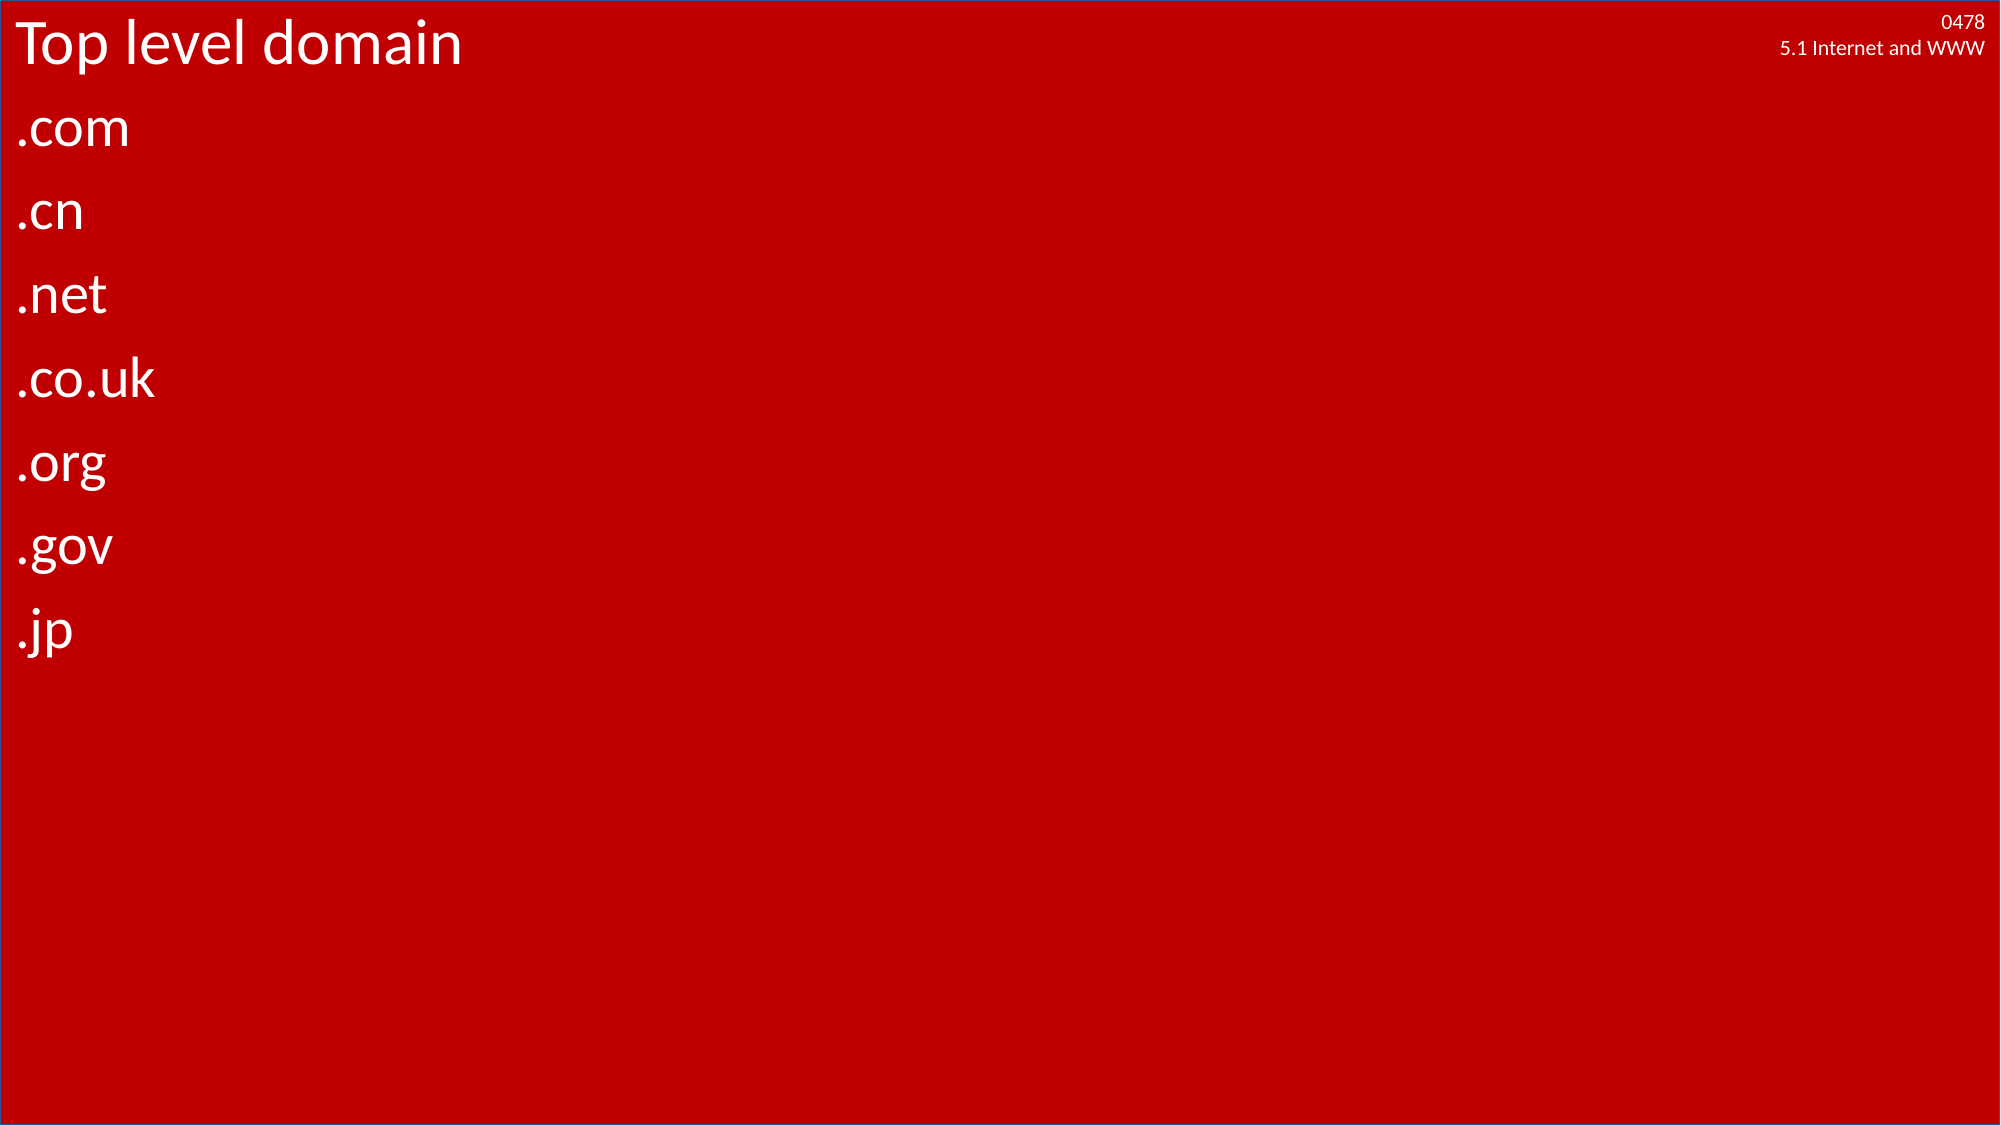

# Top level domain
.com
.cn
.net
.co.uk
.org
.gov
.jp